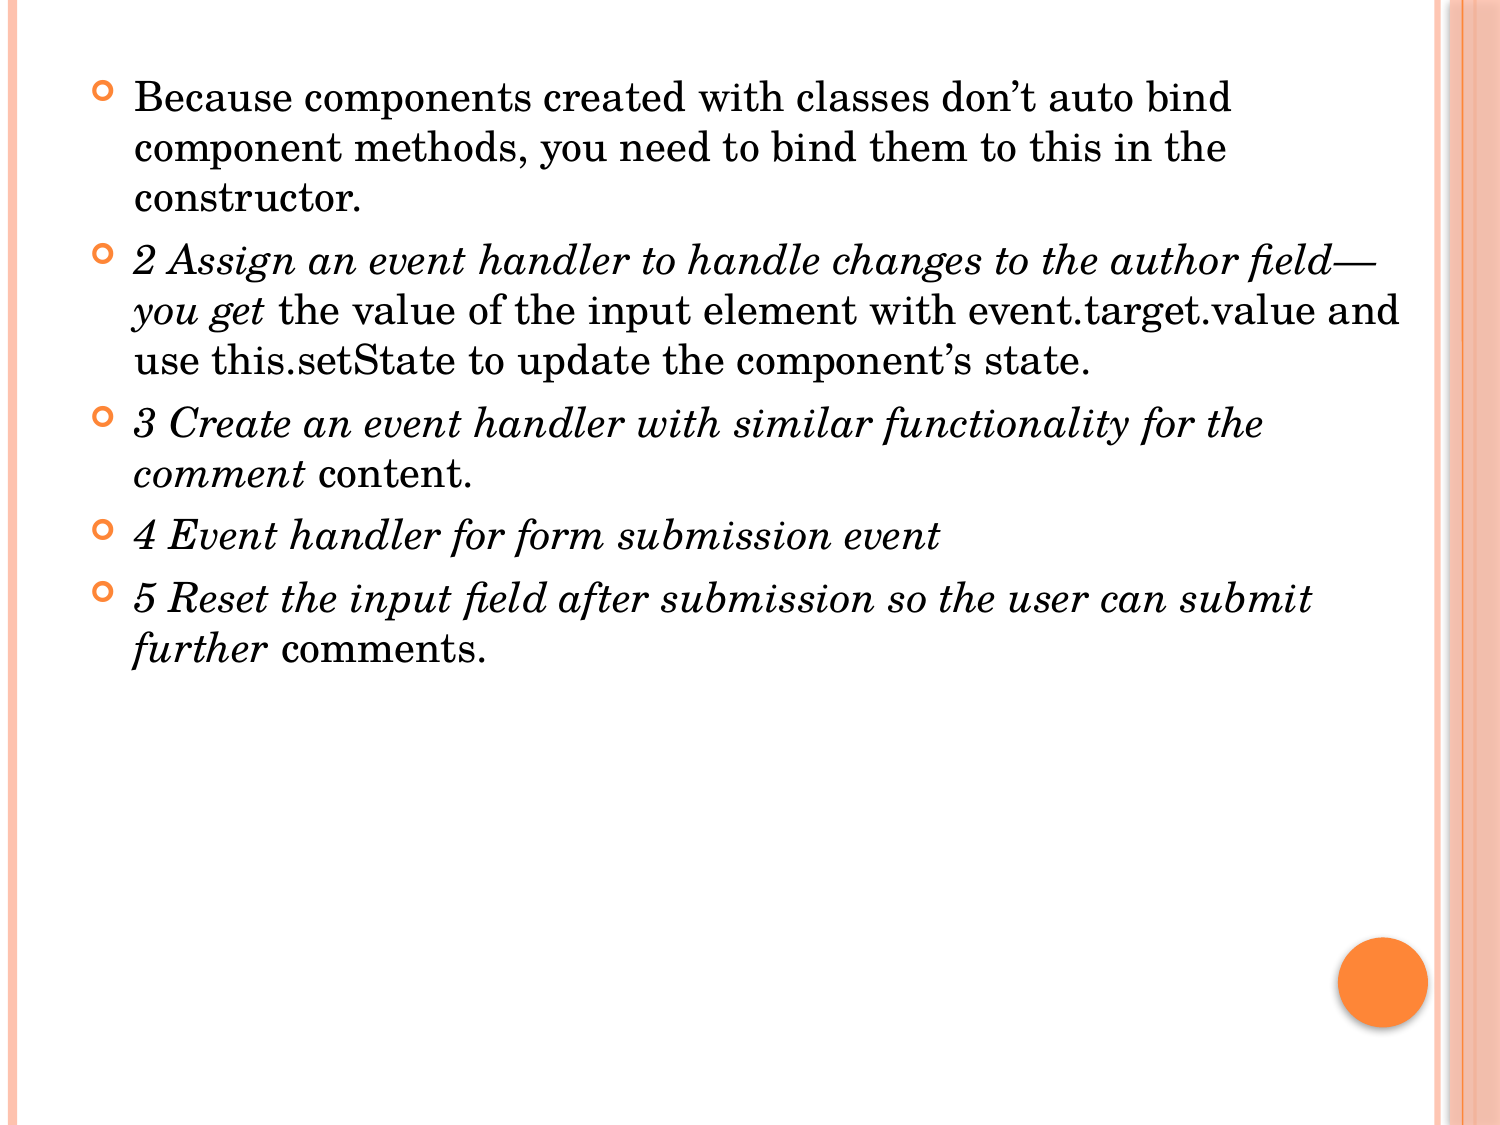

Because components created with classes don’t auto bind component methods, you need to bind them to this in the constructor.
2 Assign an event handler to handle changes to the author field—you get the value of the input element with event.target.value and use this.setState to update the component’s state.
3 Create an event handler with similar functionality for the comment content.
4 Event handler for form submission event
5 Reset the input field after submission so the user can submit further comments.